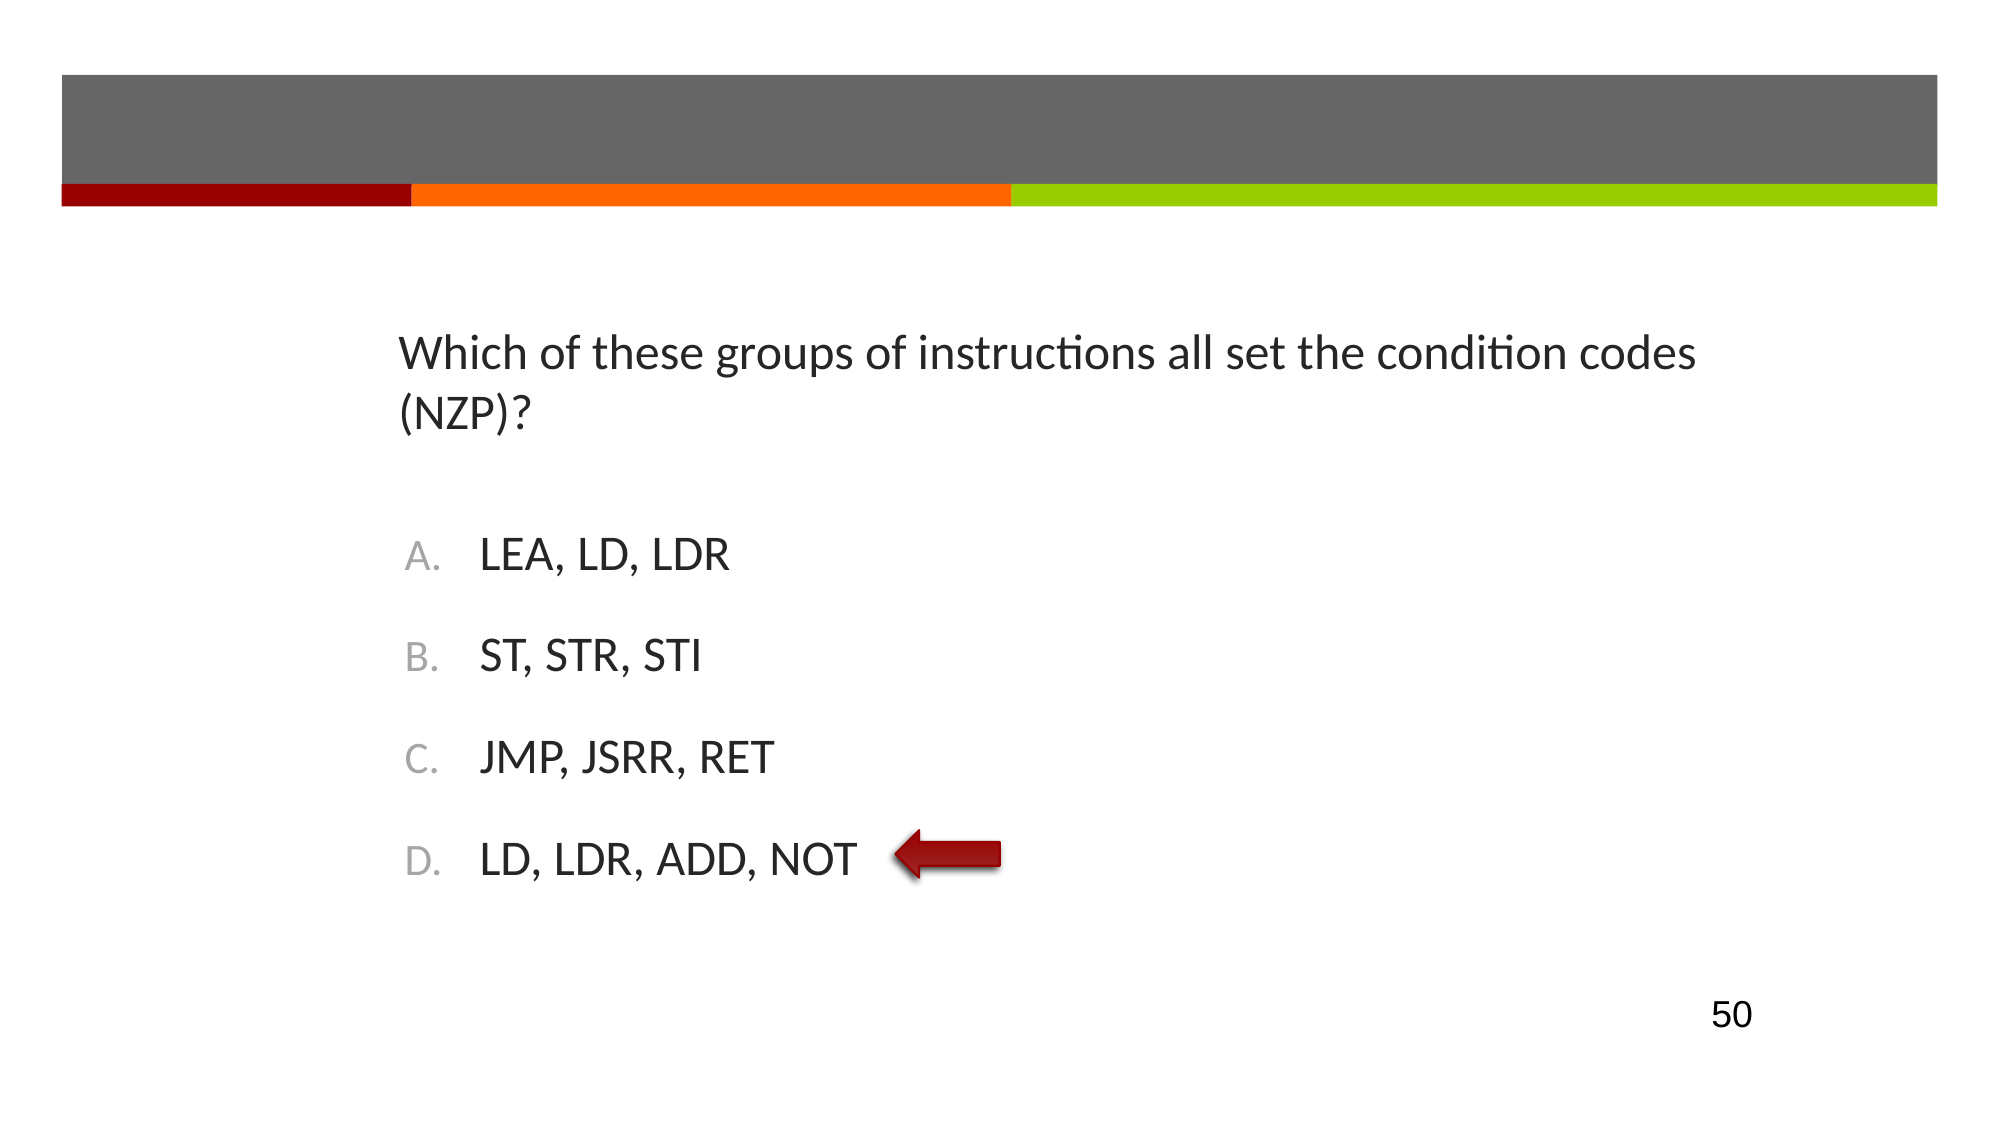

#
Which of these groups of instructions all set the condition codes (NZP)?
LEA, LD, LDR
ST, STR, STI
JMP, JSRR, RET
LD, LDR, ADD, NOT

50